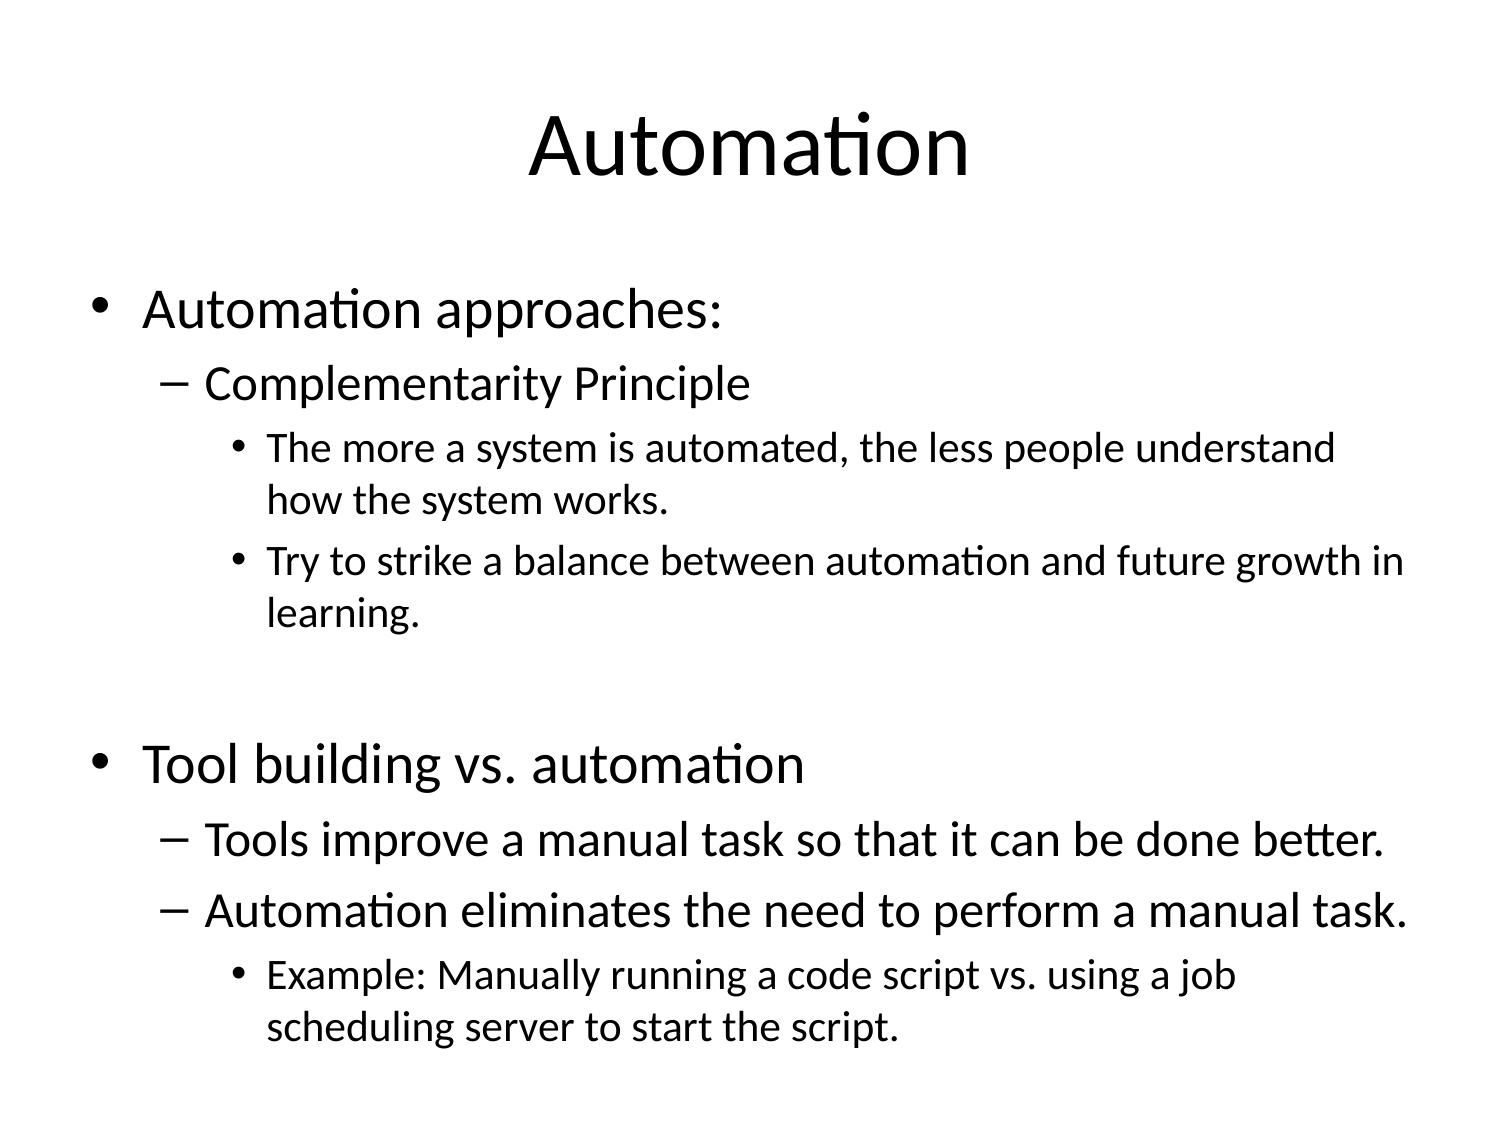

# Automation
Automation approaches:
Complementarity Principle
The more a system is automated, the less people understand how the system works.
Try to strike a balance between automation and future growth in learning.

Tool building vs. automation
Tools improve a manual task so that it can be done better.
Automation eliminates the need to perform a manual task.
Example: Manually running a code script vs. using a job scheduling server to start the script.